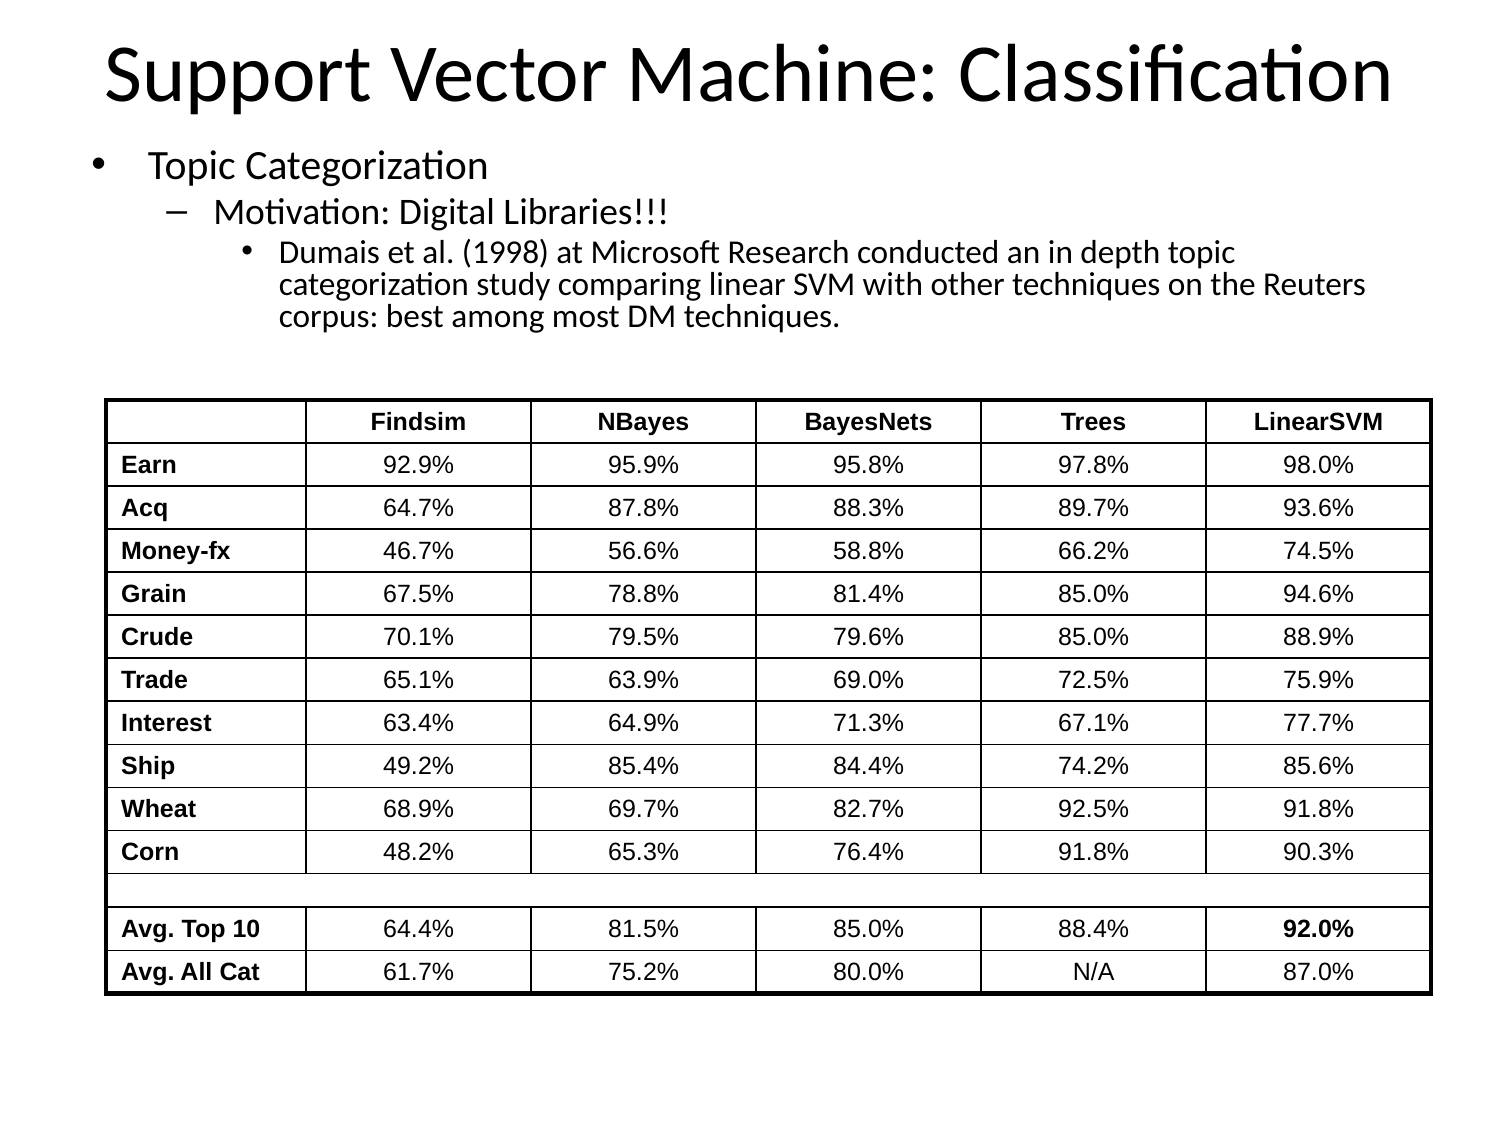

# Support Vector Machine: Classification
Topic Categorization
Motivation: Digital Libraries!!!
Dumais et al. (1998) at Microsoft Research conducted an in depth topic categorization study comparing linear SVM with other techniques on the Reuters corpus: best among most DM techniques.
|  | Findsim | NBayes | BayesNets | Trees | LinearSVM |
| --- | --- | --- | --- | --- | --- |
| Earn | 92.9% | 95.9% | 95.8% | 97.8% | 98.0% |
| Acq | 64.7% | 87.8% | 88.3% | 89.7% | 93.6% |
| Money-fx | 46.7% | 56.6% | 58.8% | 66.2% | 74.5% |
| Grain | 67.5% | 78.8% | 81.4% | 85.0% | 94.6% |
| Crude | 70.1% | 79.5% | 79.6% | 85.0% | 88.9% |
| Trade | 65.1% | 63.9% | 69.0% | 72.5% | 75.9% |
| Interest | 63.4% | 64.9% | 71.3% | 67.1% | 77.7% |
| Ship | 49.2% | 85.4% | 84.4% | 74.2% | 85.6% |
| Wheat | 68.9% | 69.7% | 82.7% | 92.5% | 91.8% |
| Corn | 48.2% | 65.3% | 76.4% | 91.8% | 90.3% |
|  |  |  |  |  |  |
| Avg. Top 10 | 64.4% | 81.5% | 85.0% | 88.4% | 92.0% |
| Avg. All Cat | 61.7% | 75.2% | 80.0% | N/A | 87.0% |